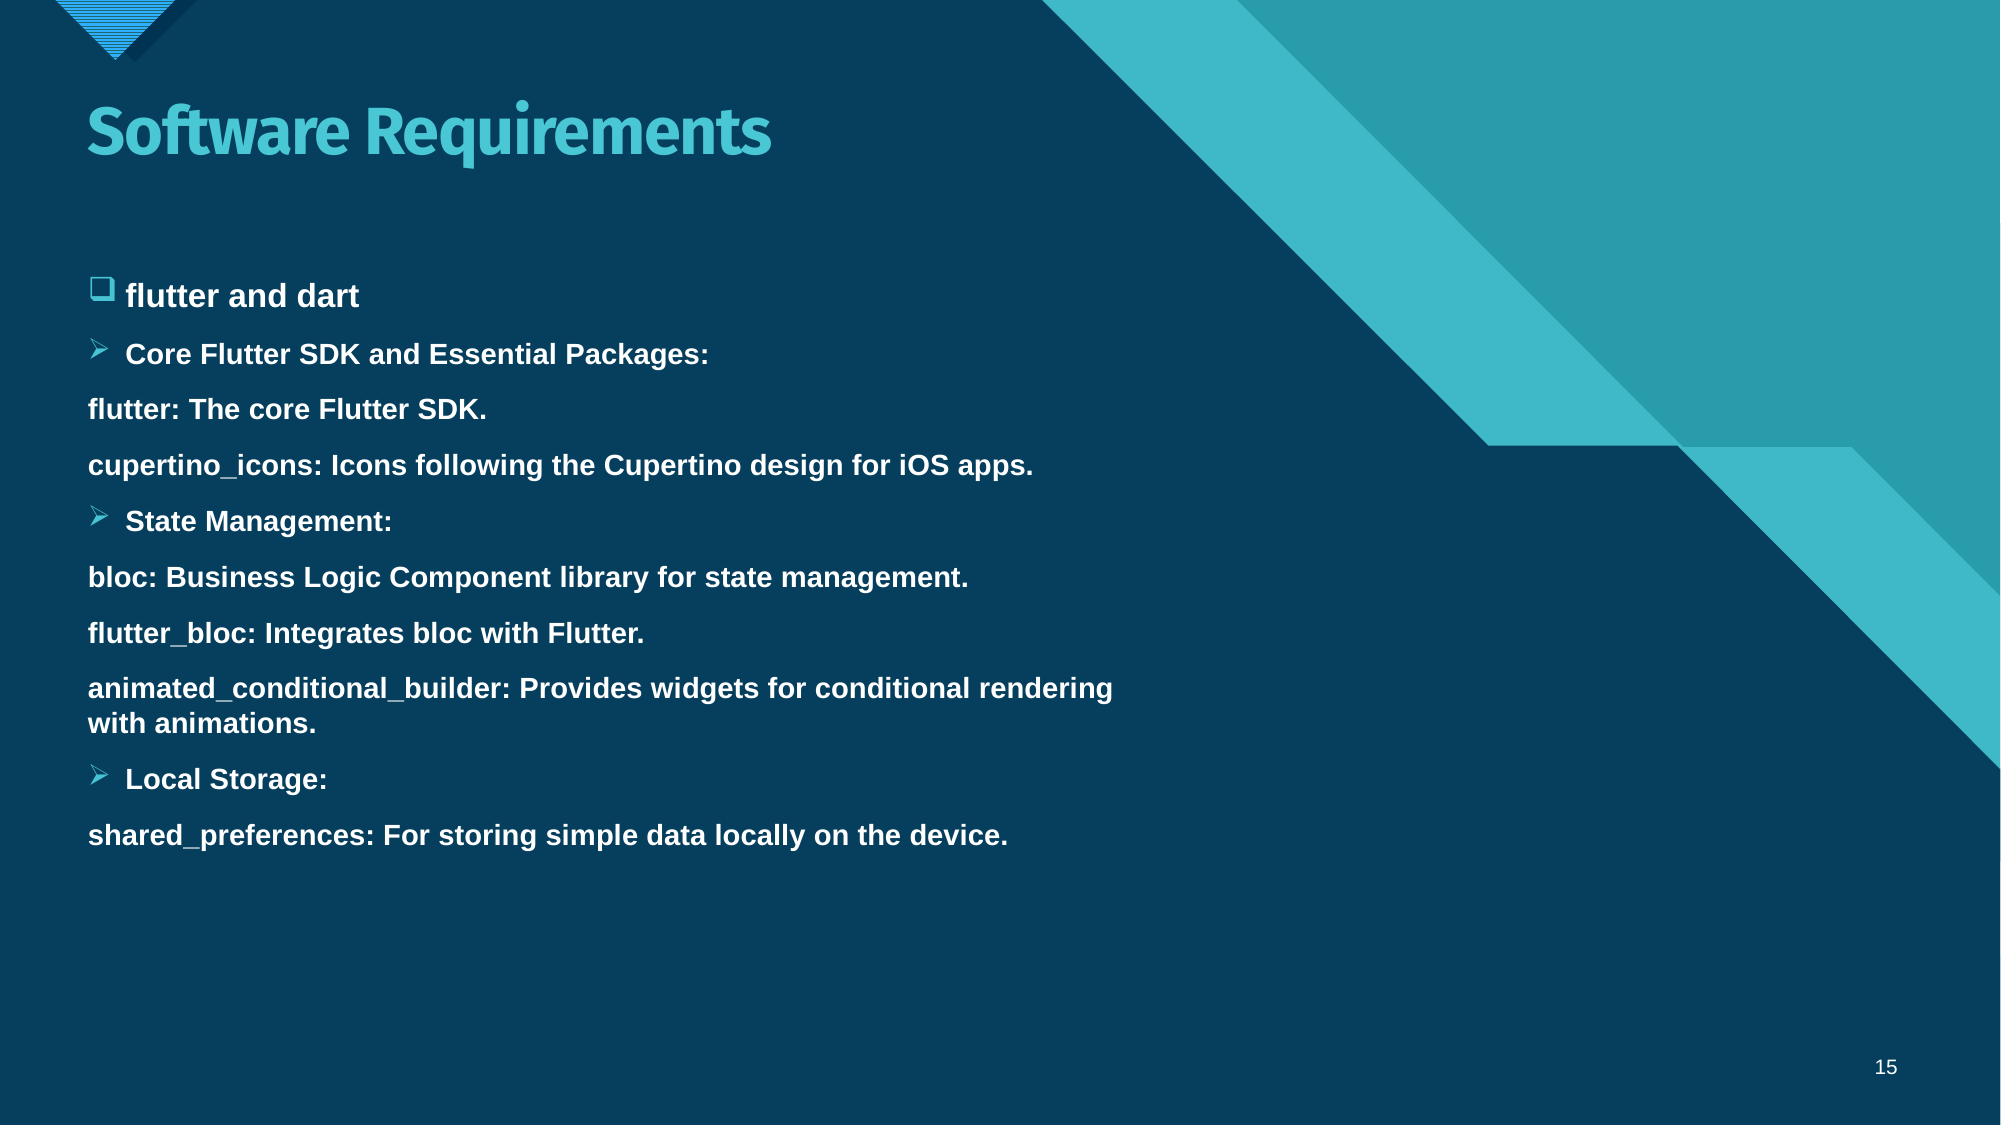

# Software Requirements
flutter and dart
Core Flutter SDK and Essential Packages:
flutter: The core Flutter SDK.
cupertino_icons: Icons following the Cupertino design for iOS apps.
State Management:
bloc: Business Logic Component library for state management.
flutter_bloc: Integrates bloc with Flutter.
animated_conditional_builder: Provides widgets for conditional rendering with animations.
Local Storage:
shared_preferences: For storing simple data locally on the device.
15